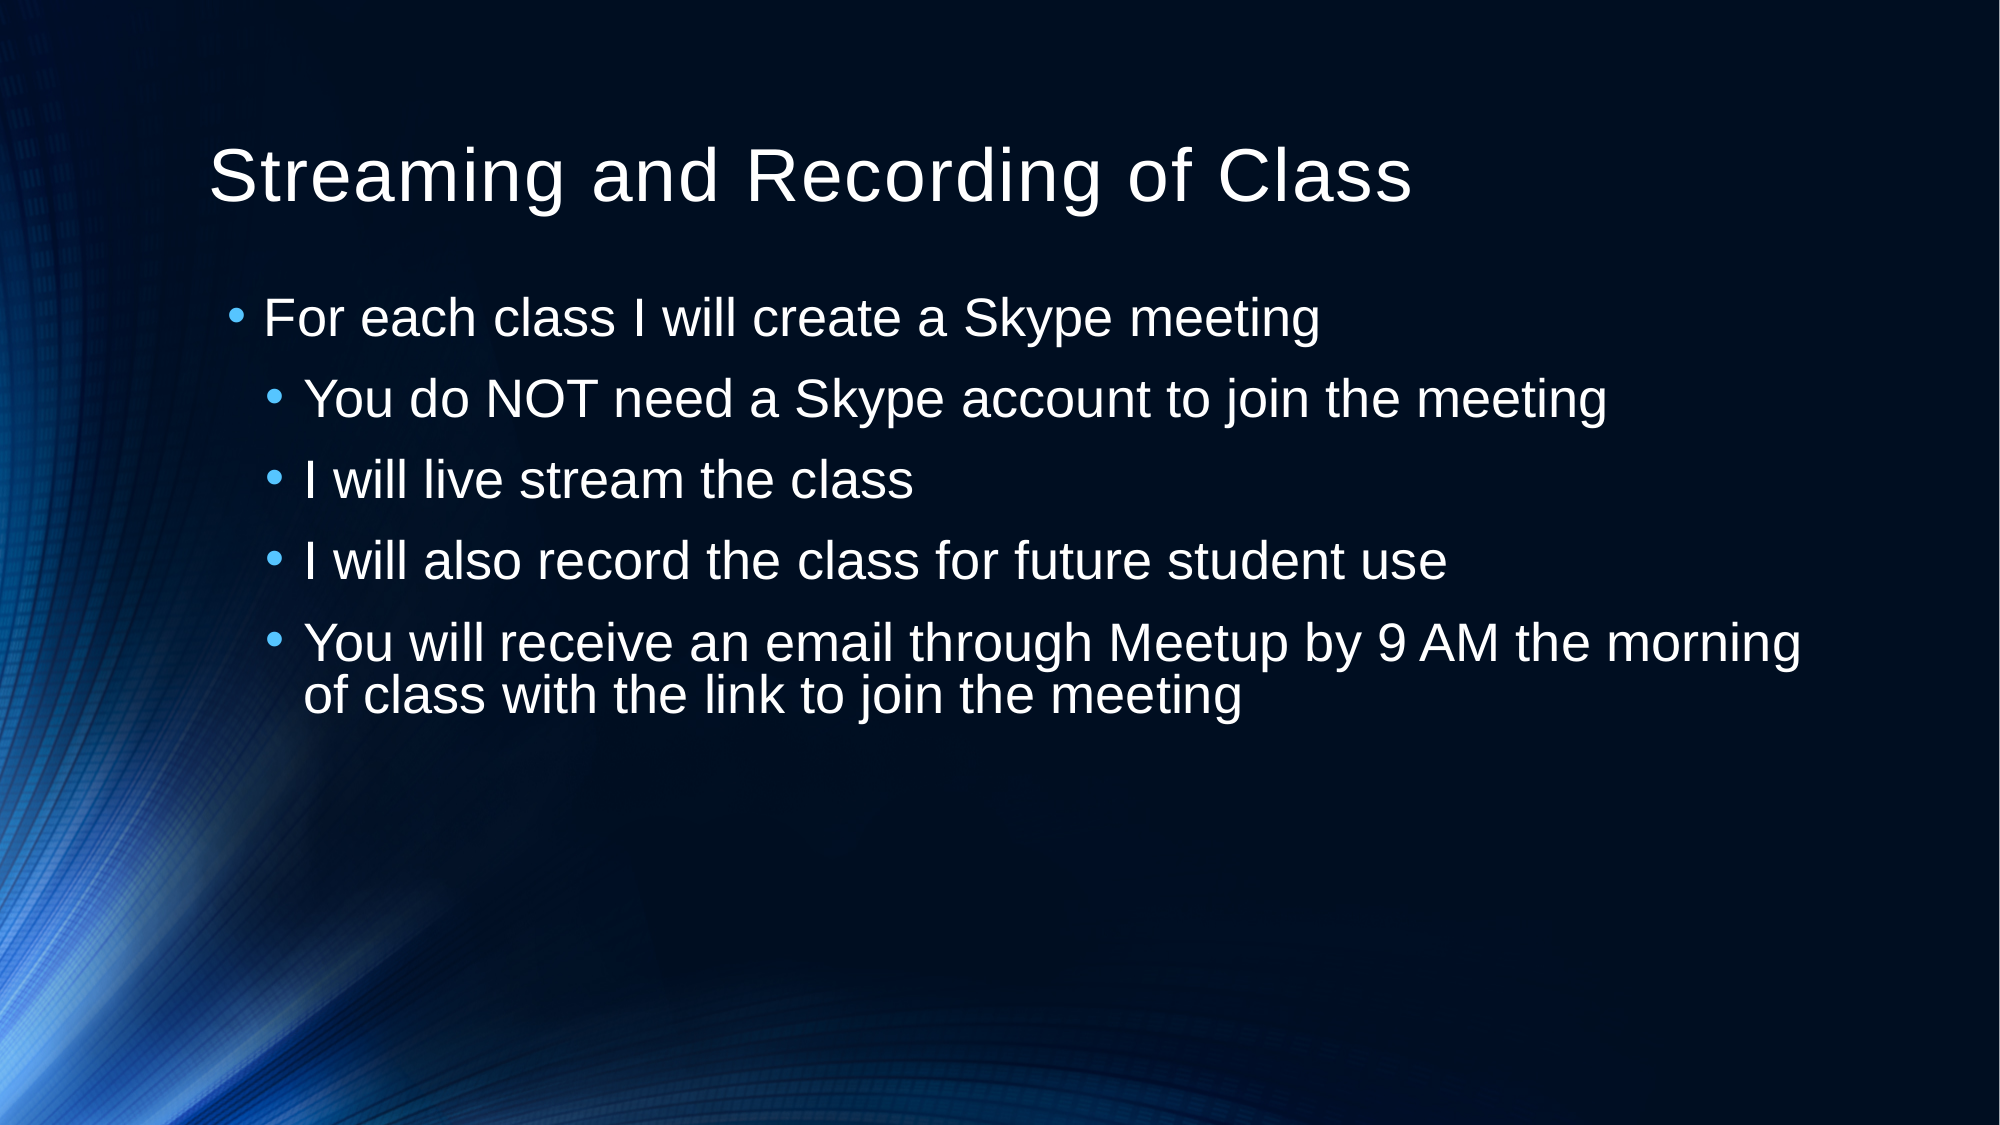

# Streaming and Recording of Class
For each class I will create a Skype meeting
You do NOT need a Skype account to join the meeting
I will live stream the class
I will also record the class for future student use
You will receive an email through Meetup by 9 AM the morning of class with the link to join the meeting